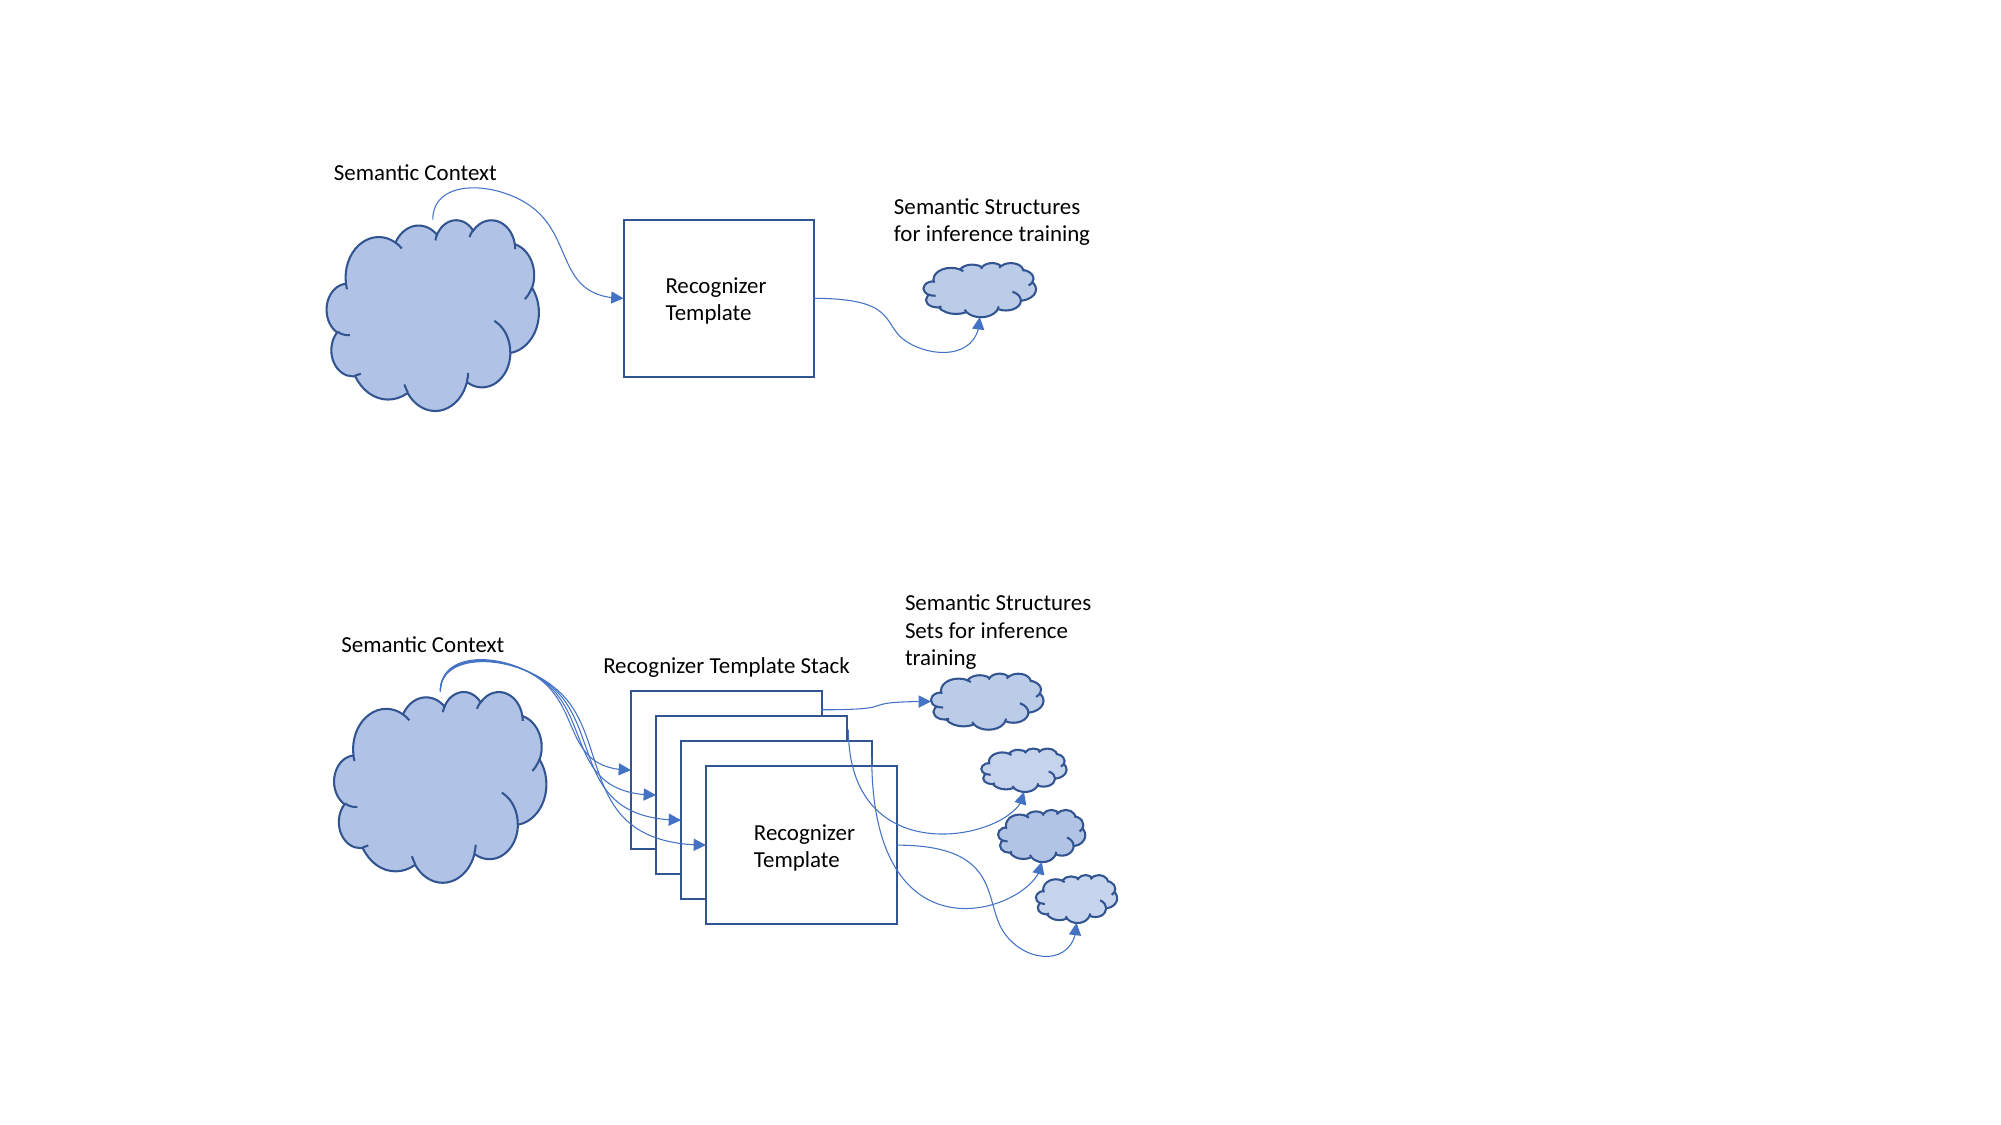

Semantic Context
Semantic Structures for inference training

Recognizer
Template

Semantic Structures Sets for inference training
Semantic Context
Recognizer Template Stack

Recognizer
Template